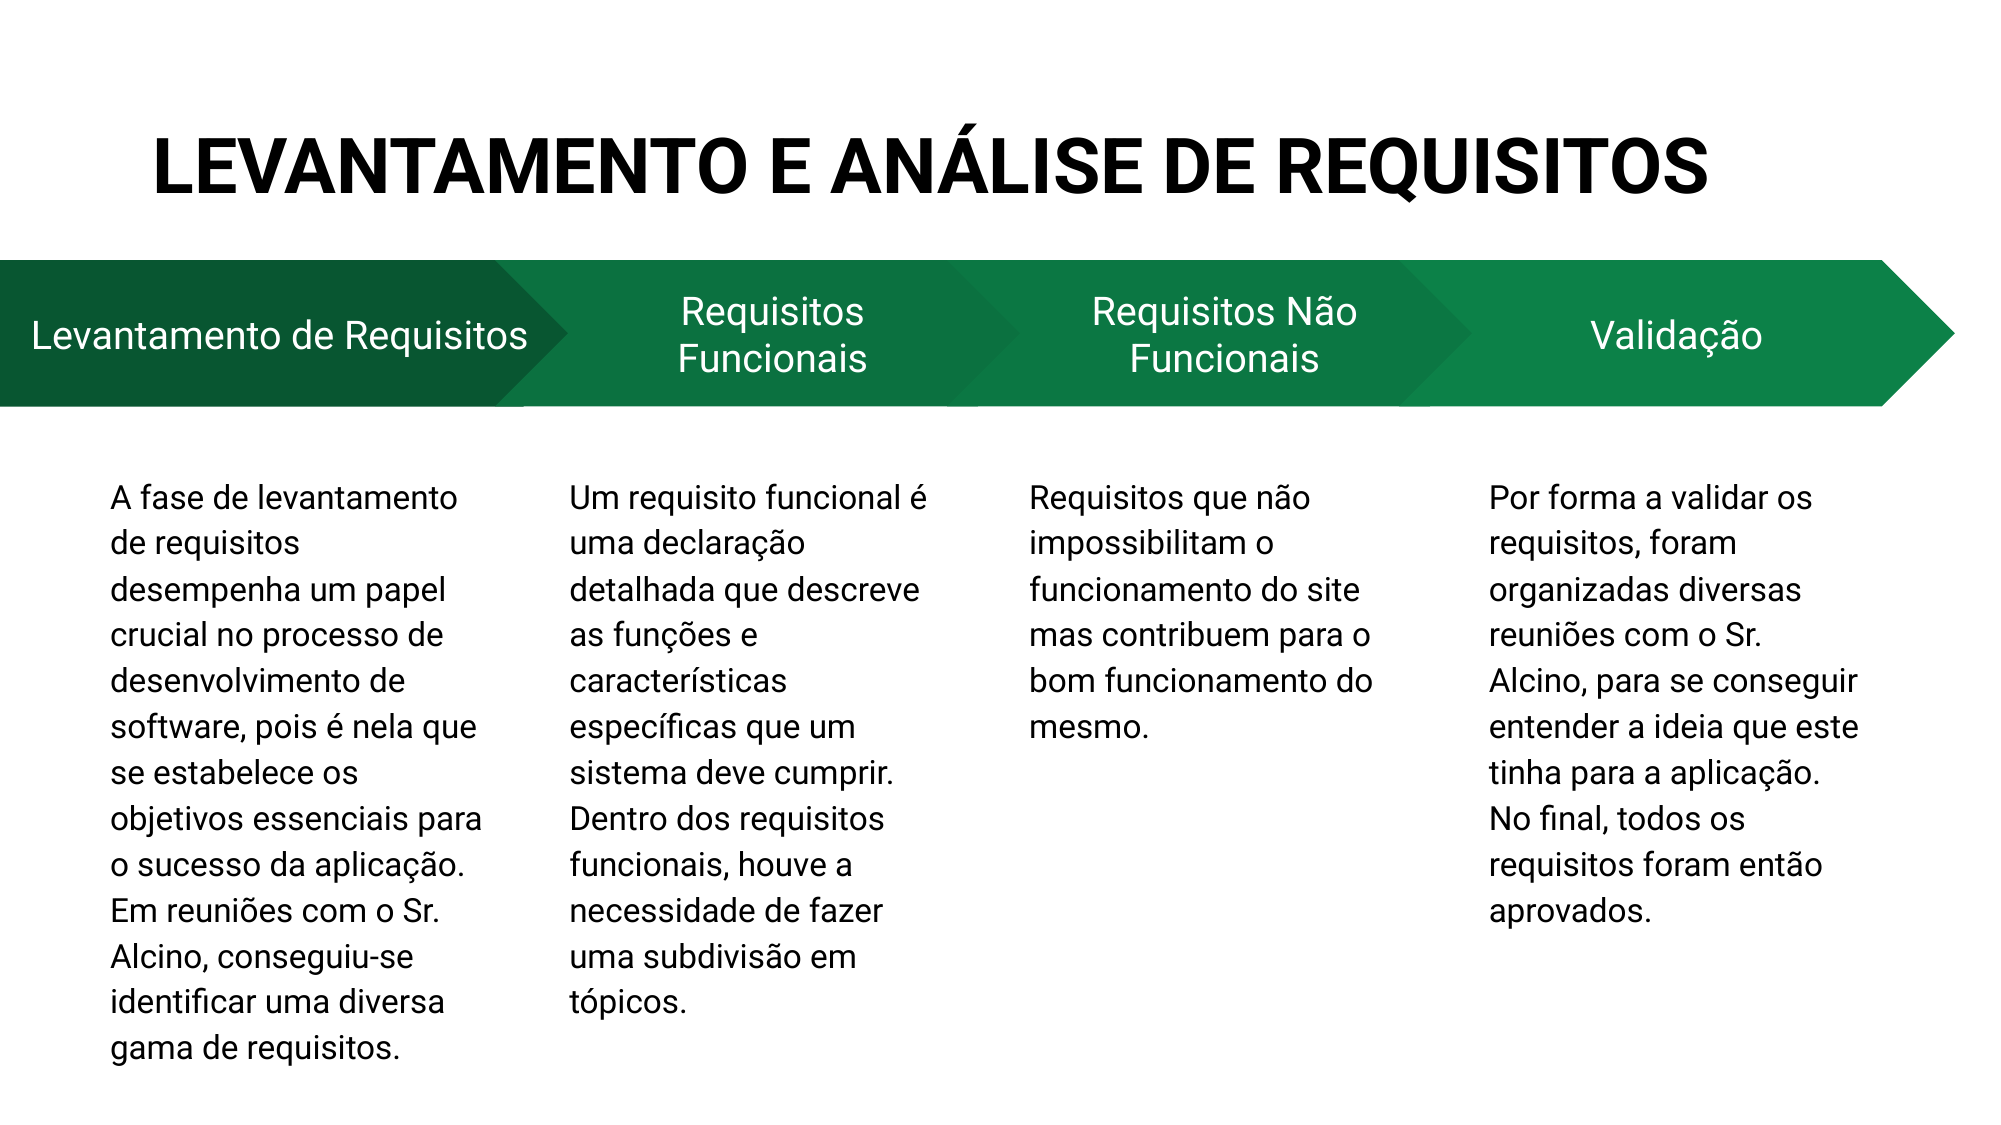

# LEVANTAMENTO E ANÁLISE DE REQUISITOS
Requisitos Funcionais
Um requisito funcional é uma declaração detalhada que descreve as funções e características específicas que um sistema deve cumprir.
Dentro dos requisitos funcionais, houve a necessidade de fazer uma subdivisão em tópicos.
Requisitos Não Funcionais
Requisitos que não impossibilitam o funcionamento do site mas contribuem para o bom funcionamento do mesmo.
Validação
Por forma a validar os requisitos, foram organizadas diversas reuniões com o Sr. Alcino, para se conseguir entender a ideia que este tinha para a aplicação. No final, todos os requisitos foram então aprovados.

Levantamento de Requisitos
A fase de levantamento de requisitos desempenha um papel crucial no processo de desenvolvimento de software, pois é nela que se estabelece os objetivos essenciais para o sucesso da aplicação.
Em reuniões com o Sr. Alcino, conseguiu-se identificar uma diversa gama de requisitos.